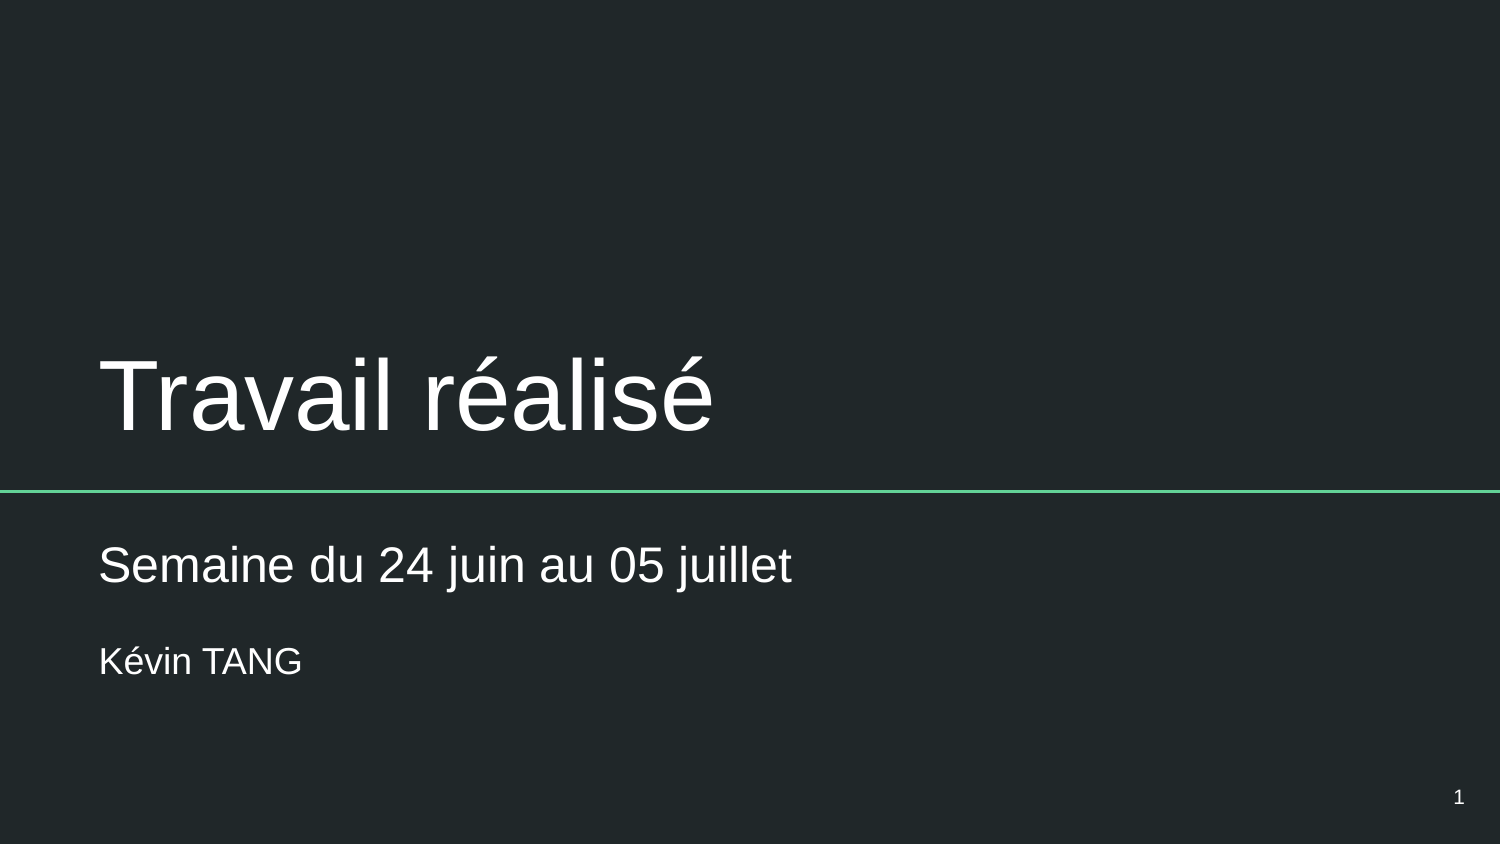

# Travail réalisé
Semaine du 24 juin au 05 juillet
Kévin TANG
1